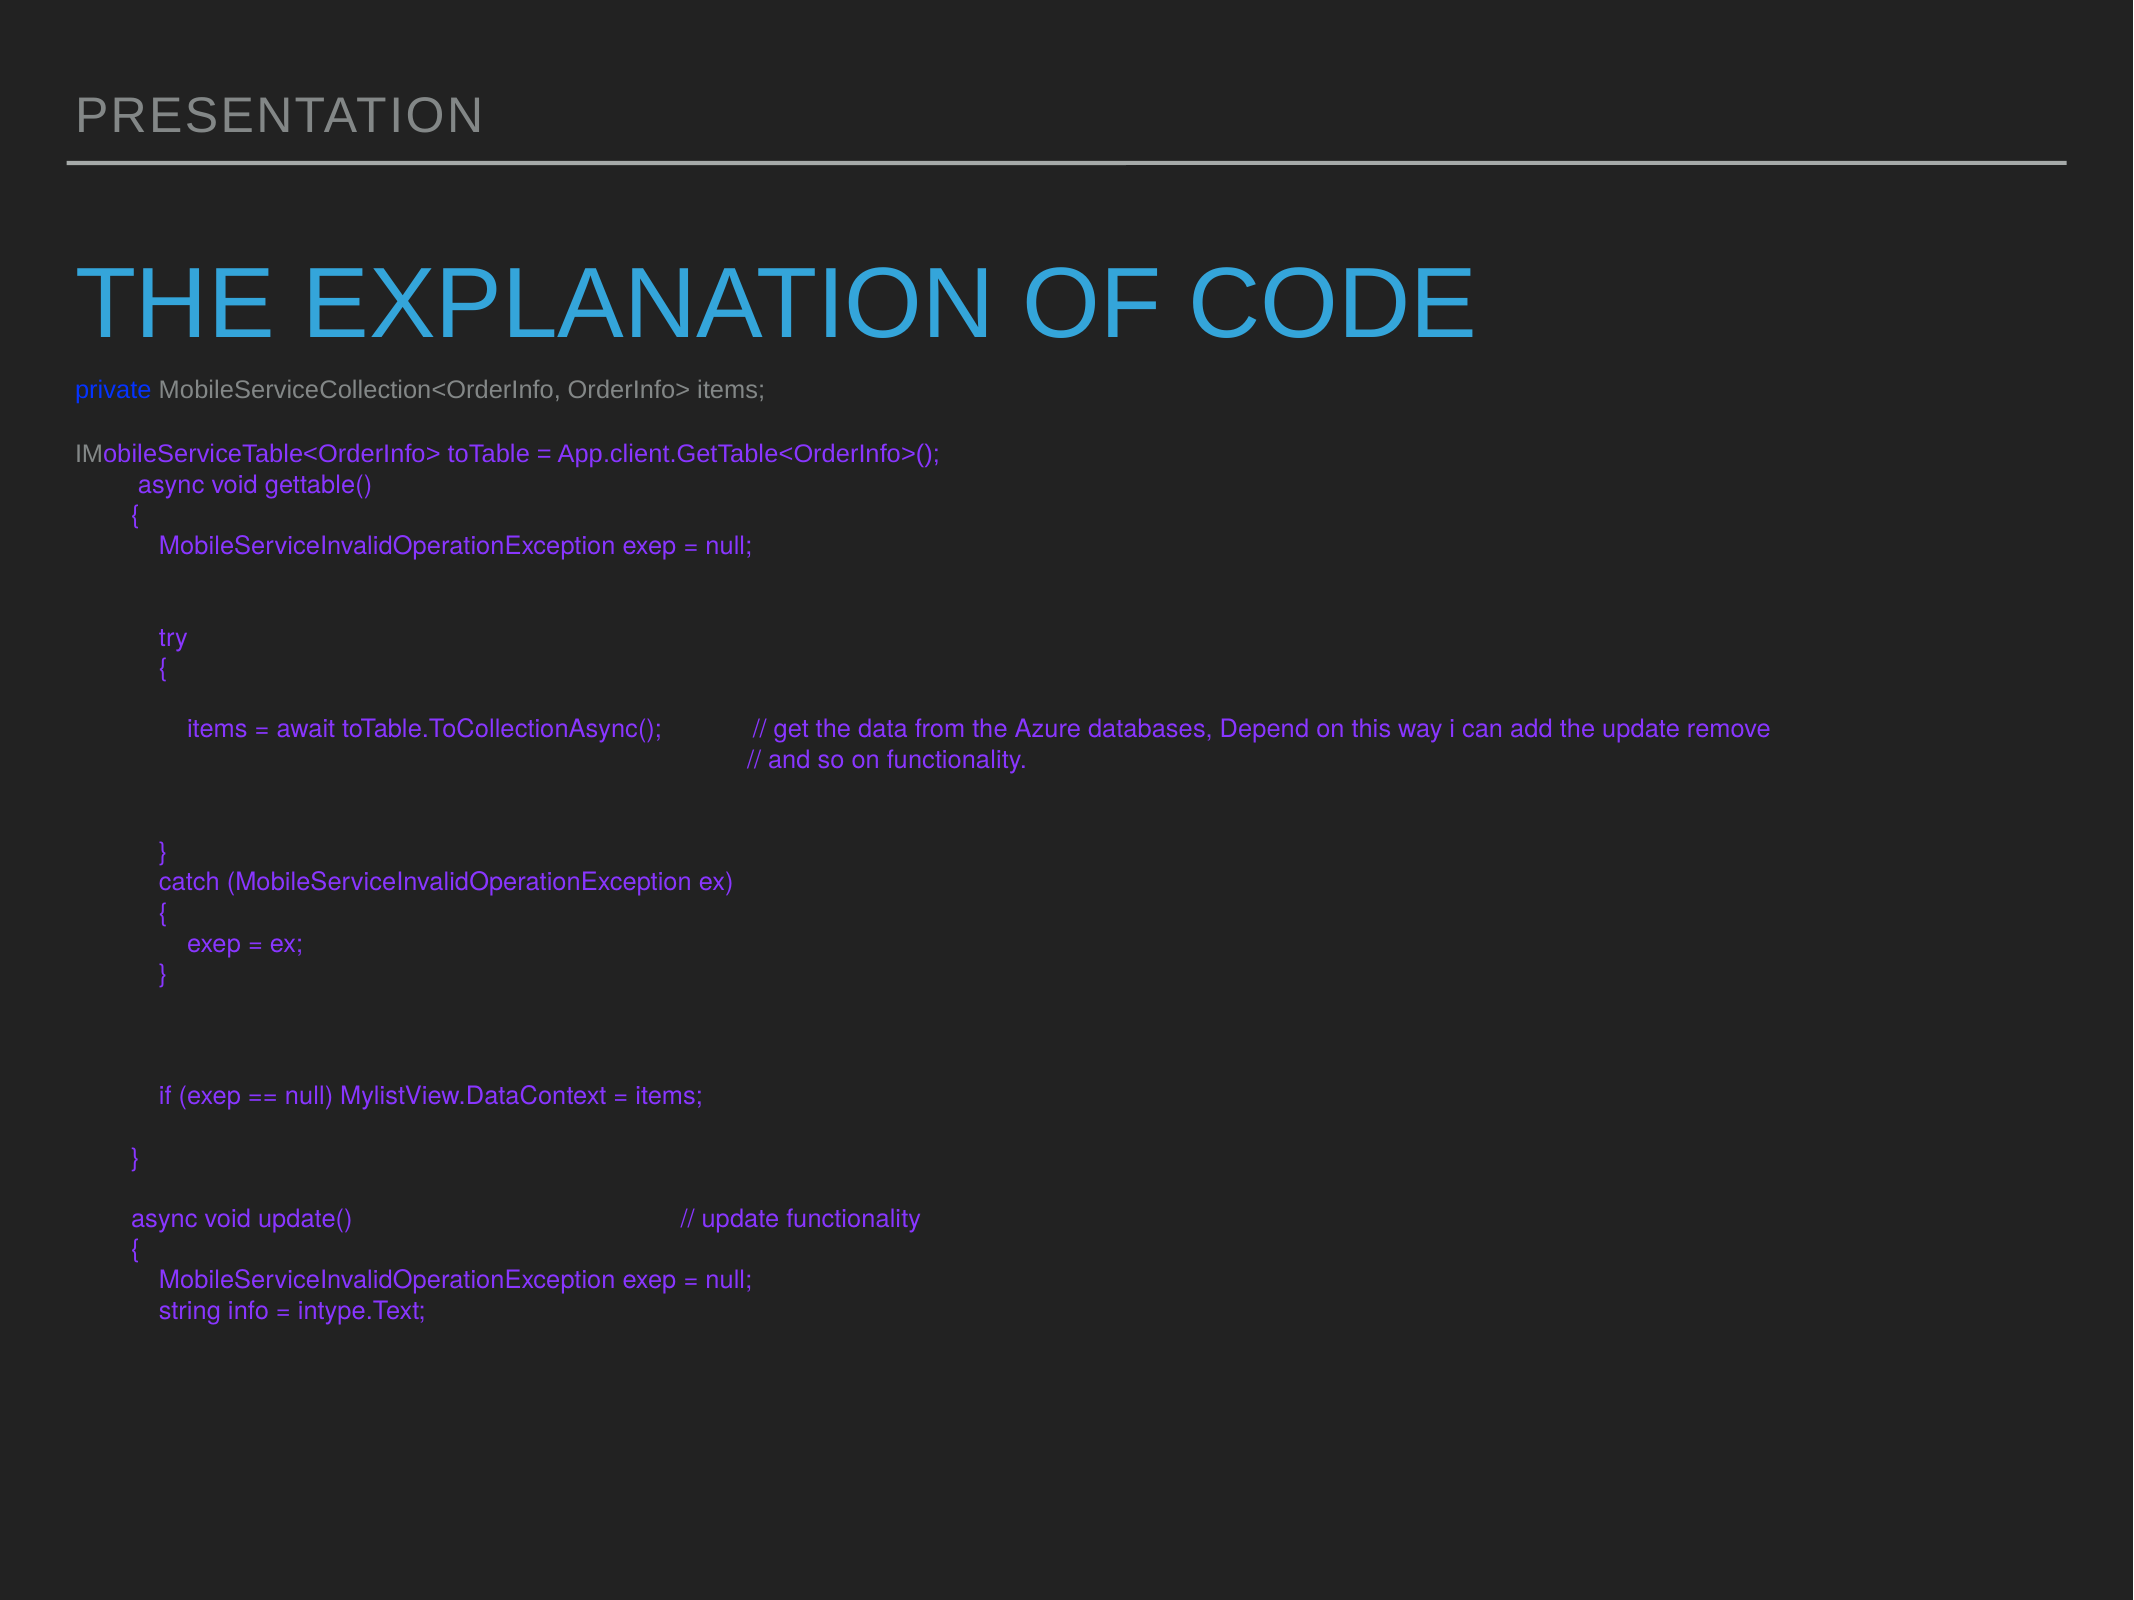

presentation
# The explanation of code
private MobileServiceCollection<OrderInfo, OrderInfo> items;
IMobileServiceTable<OrderInfo> toTable = App.client.GetTable<OrderInfo>();
         async void gettable()
        {
            MobileServiceInvalidOperationException exep = null;

            try
            {

                items = await toTable.ToCollectionAsync();             // get the data from the Azure databases, Depend on this way i can add the update remove
                                                                                                // and so on functionality.

            }
            catch (MobileServiceInvalidOperationException ex)
            {
                exep = ex;
            }

            if (exep == null) MylistView.DataContext = items;

        }

        async void update()                                               // update functionality
        {
            MobileServiceInvalidOperationException exep = null;
            string info = intype.Text;